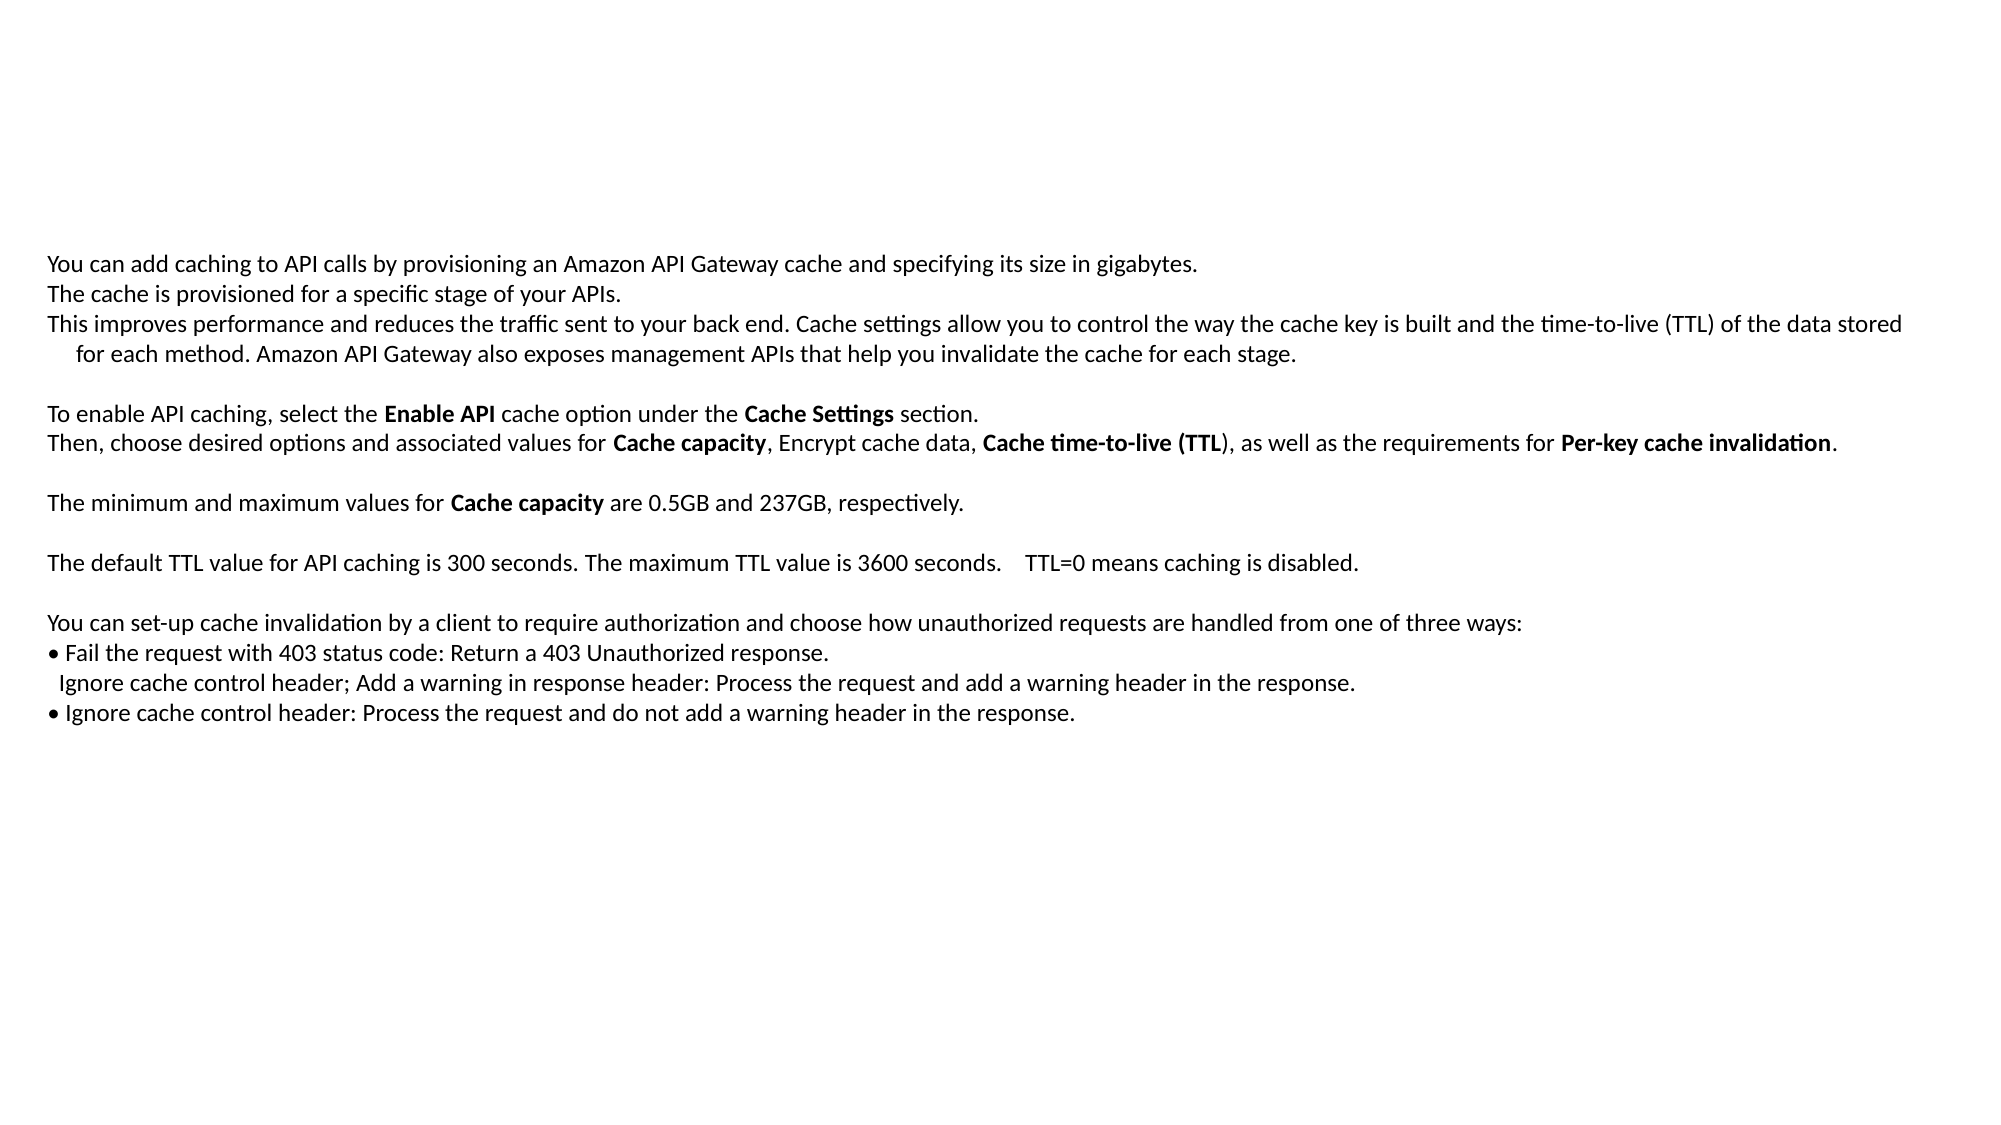

You can add caching to API calls by provisioning an Amazon API Gateway cache and specifying its size in gigabytes.
The cache is provisioned for a specific stage of your APIs.
This improves performance and reduces the traffic sent to your back end. Cache settings allow you to control the way the cache key is built and the time-to-live (TTL) of the data stored
     for each method. Amazon API Gateway also exposes management APIs that help you invalidate the cache for each stage.

To enable API caching, select the Enable API cache option under the Cache Settings section.
Then, choose desired options and associated values for Cache capacity, Encrypt cache data, Cache time-to-live (TTL), as well as the requirements for Per-key cache invalidation.

The minimum and maximum values for Cache capacity are 0.5GB and 237GB, respectively.

The default TTL value for API caching is 300 seconds. The maximum TTL value is 3600 seconds.    TTL=0 means caching is disabled.

You can set-up cache invalidation by a client to require authorization and choose how unauthorized requests are handled from one of three ways:
• Fail the request with 403 status code: Return a 403 Unauthorized response.
  Ignore cache control header; Add a warning in response header: Process the request and add a warning header in the response.
• Ignore cache control header: Process the request and do not add a warning header in the response.